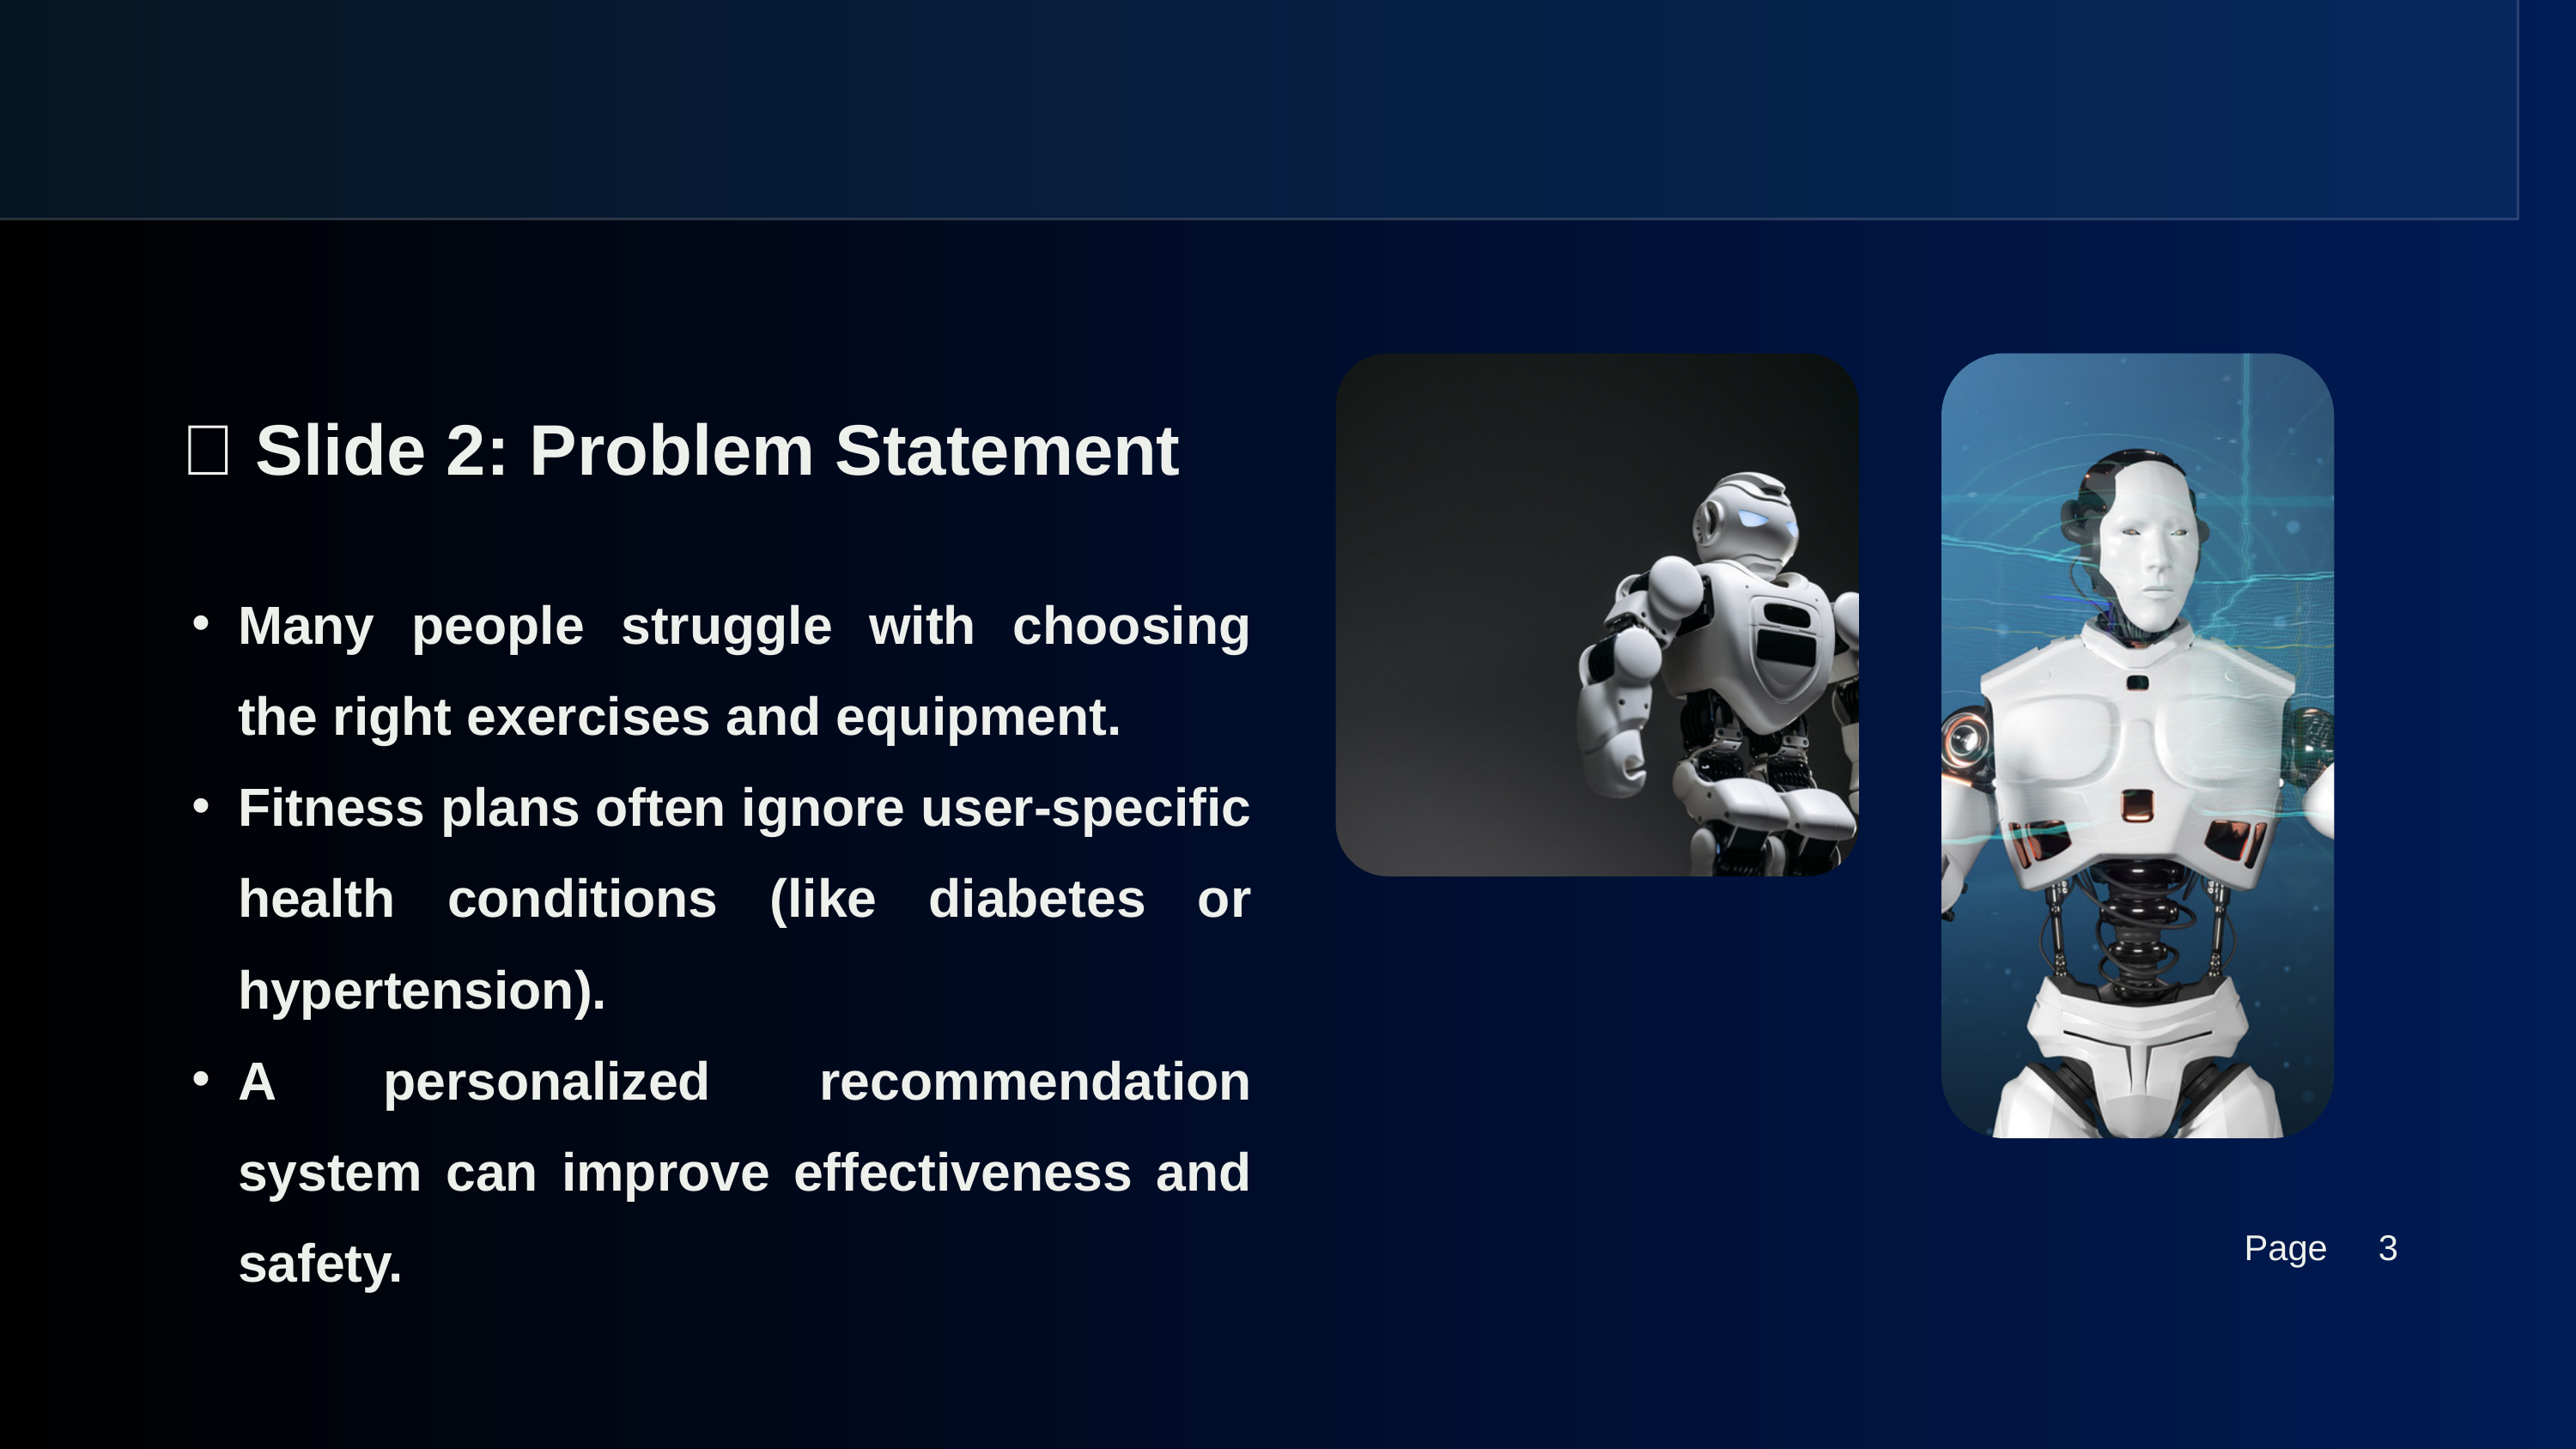

🧩 Slide 2: Problem Statement

Many people struggle with choosing the right exercises and equipment.
Fitness plans often ignore user-specific health conditions (like diabetes or hypertension).
A personalized recommendation system can improve effectiveness and safety.

Page
3